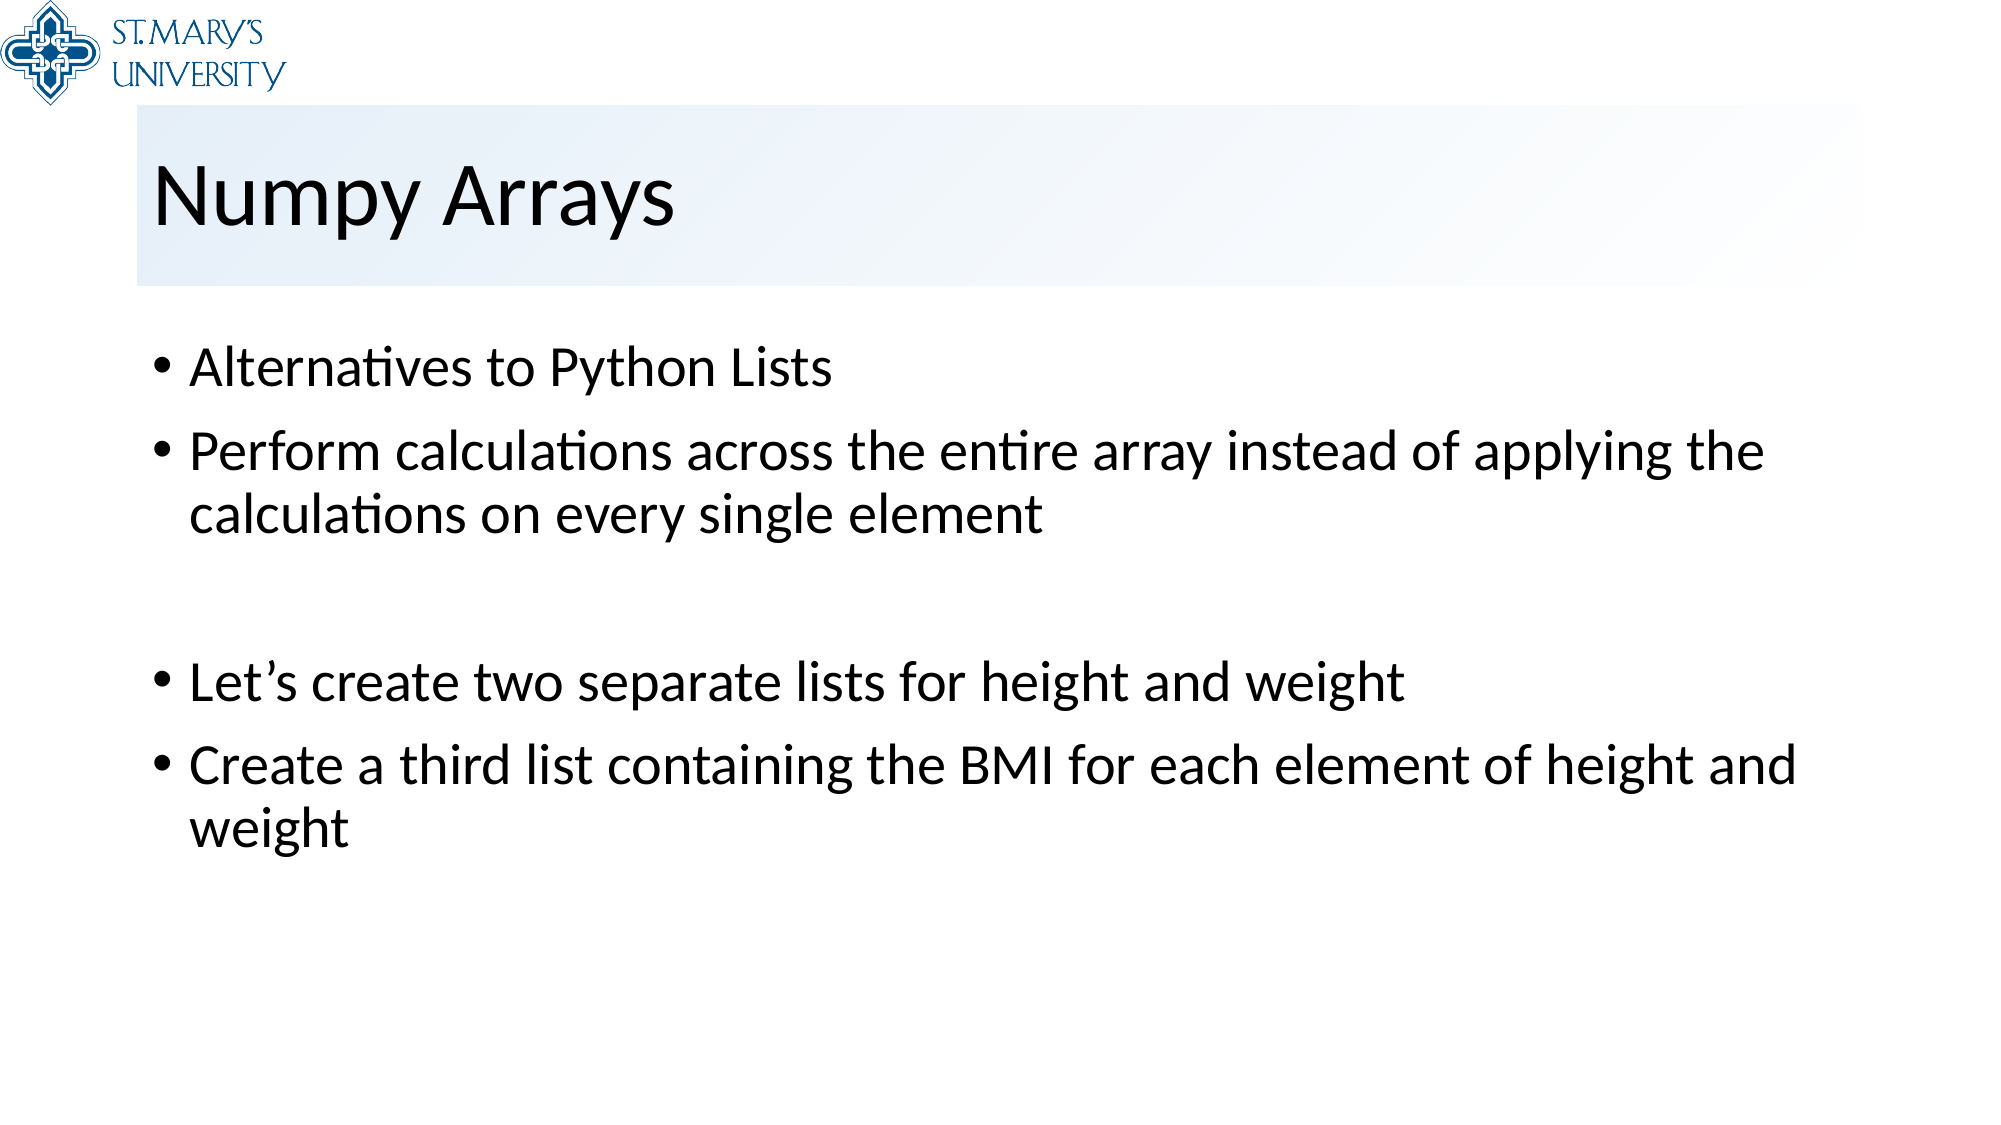

# Numpy Arrays
Alternatives to Python Lists
Perform calculations across the entire array instead of applying the calculations on every single element

Let’s create two separate lists for height and weight
Create a third list containing the BMI for each element of height and weight